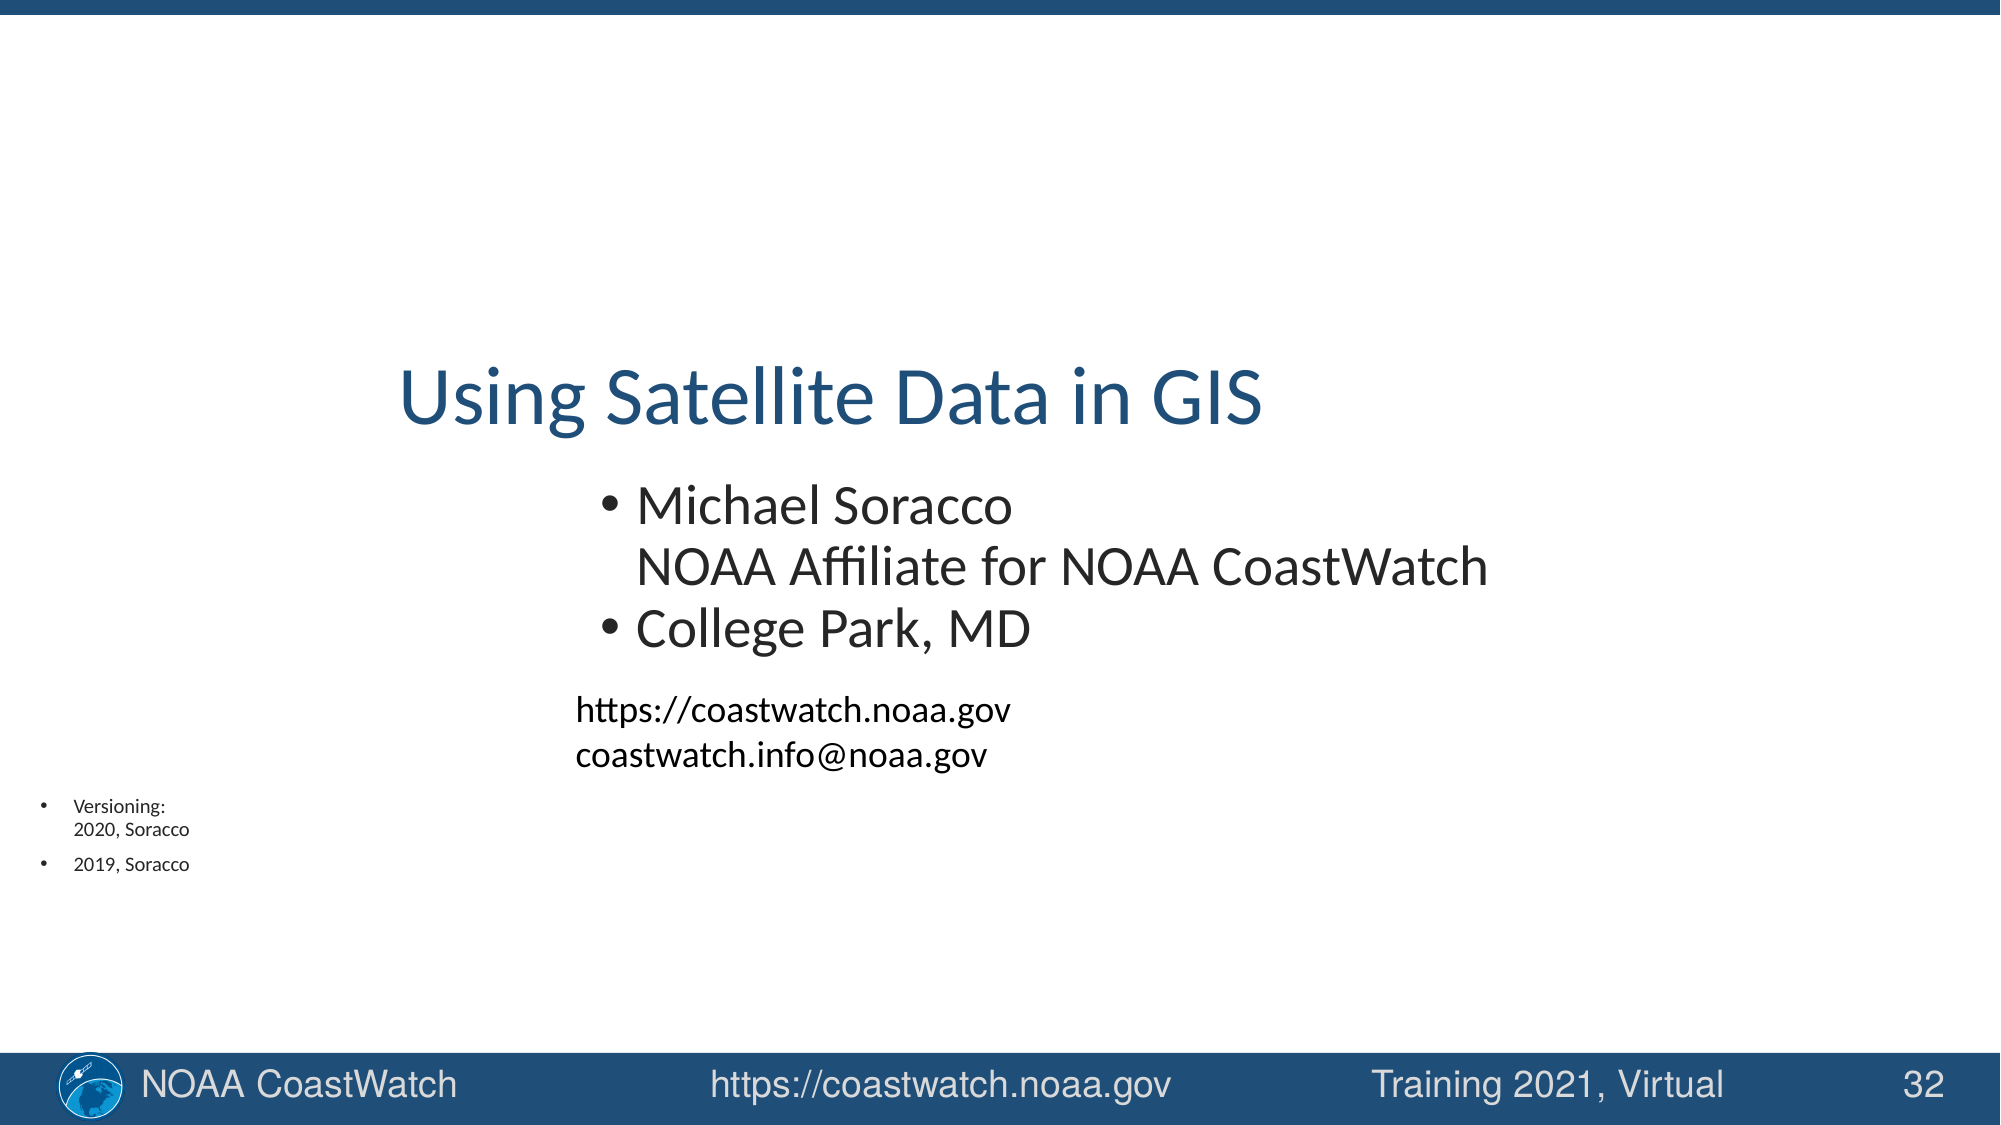

# Using Satellite Data in GIS
Michael Soracco
NOAA Affiliate for NOAA CoastWatch
College Park, MD

https://coastwatch.noaa.gov
coastwatch.info@noaa.gov
Versioning:
2020, Soracco
2019, Soracco